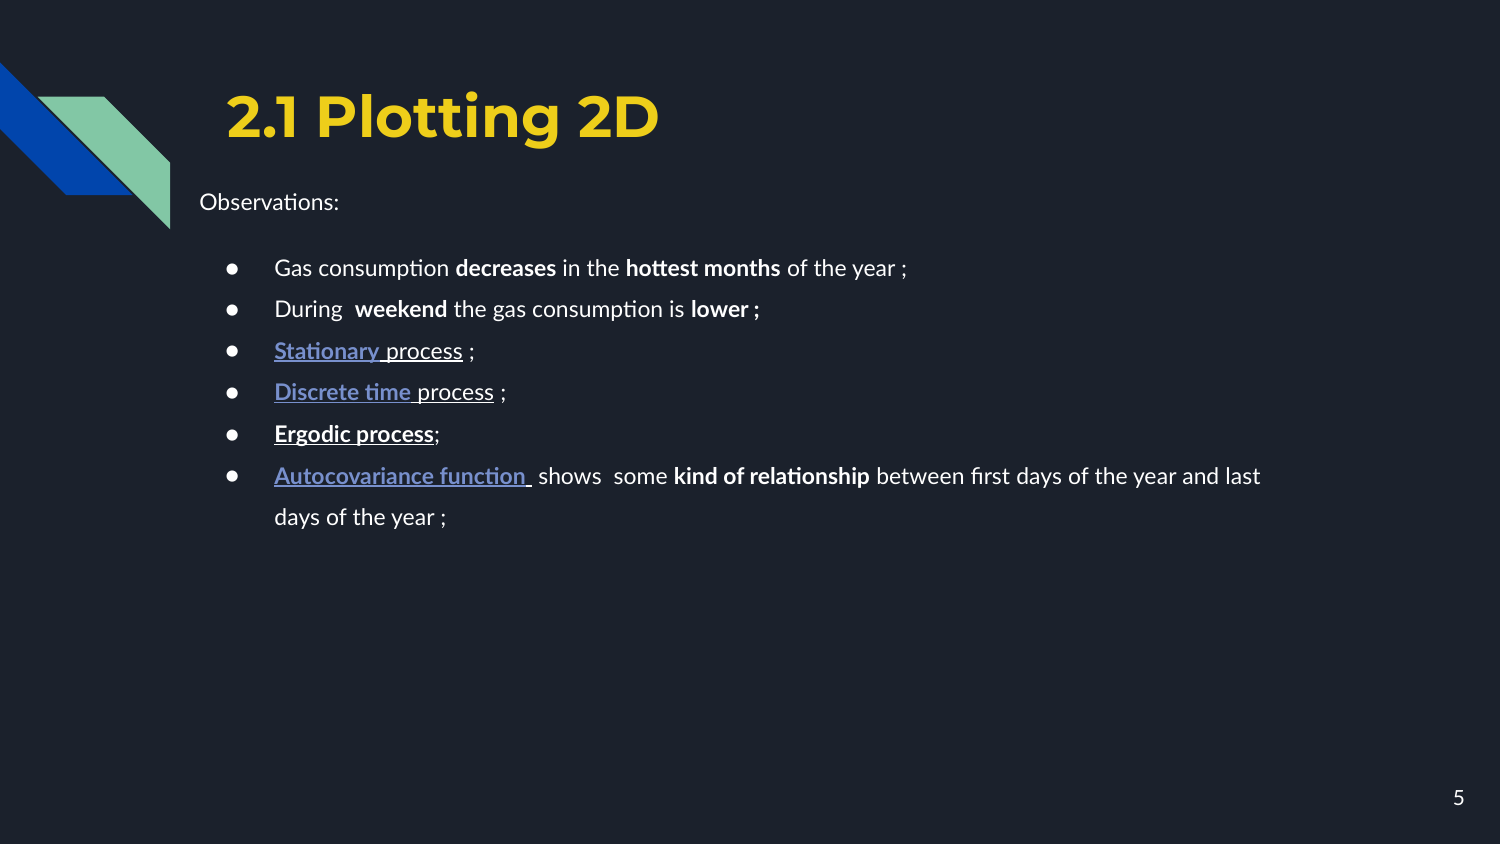

# 2.1 Plotting 2D
Observations:
Gas consumption decreases in the hottest months of the year ;
During  weekend the gas consumption is lower ;
Stationary process ;
Discrete time process ;
Ergodic process;
Autocovariance function  shows  some kind of relationship between first days of the year and last days of the year ;

5